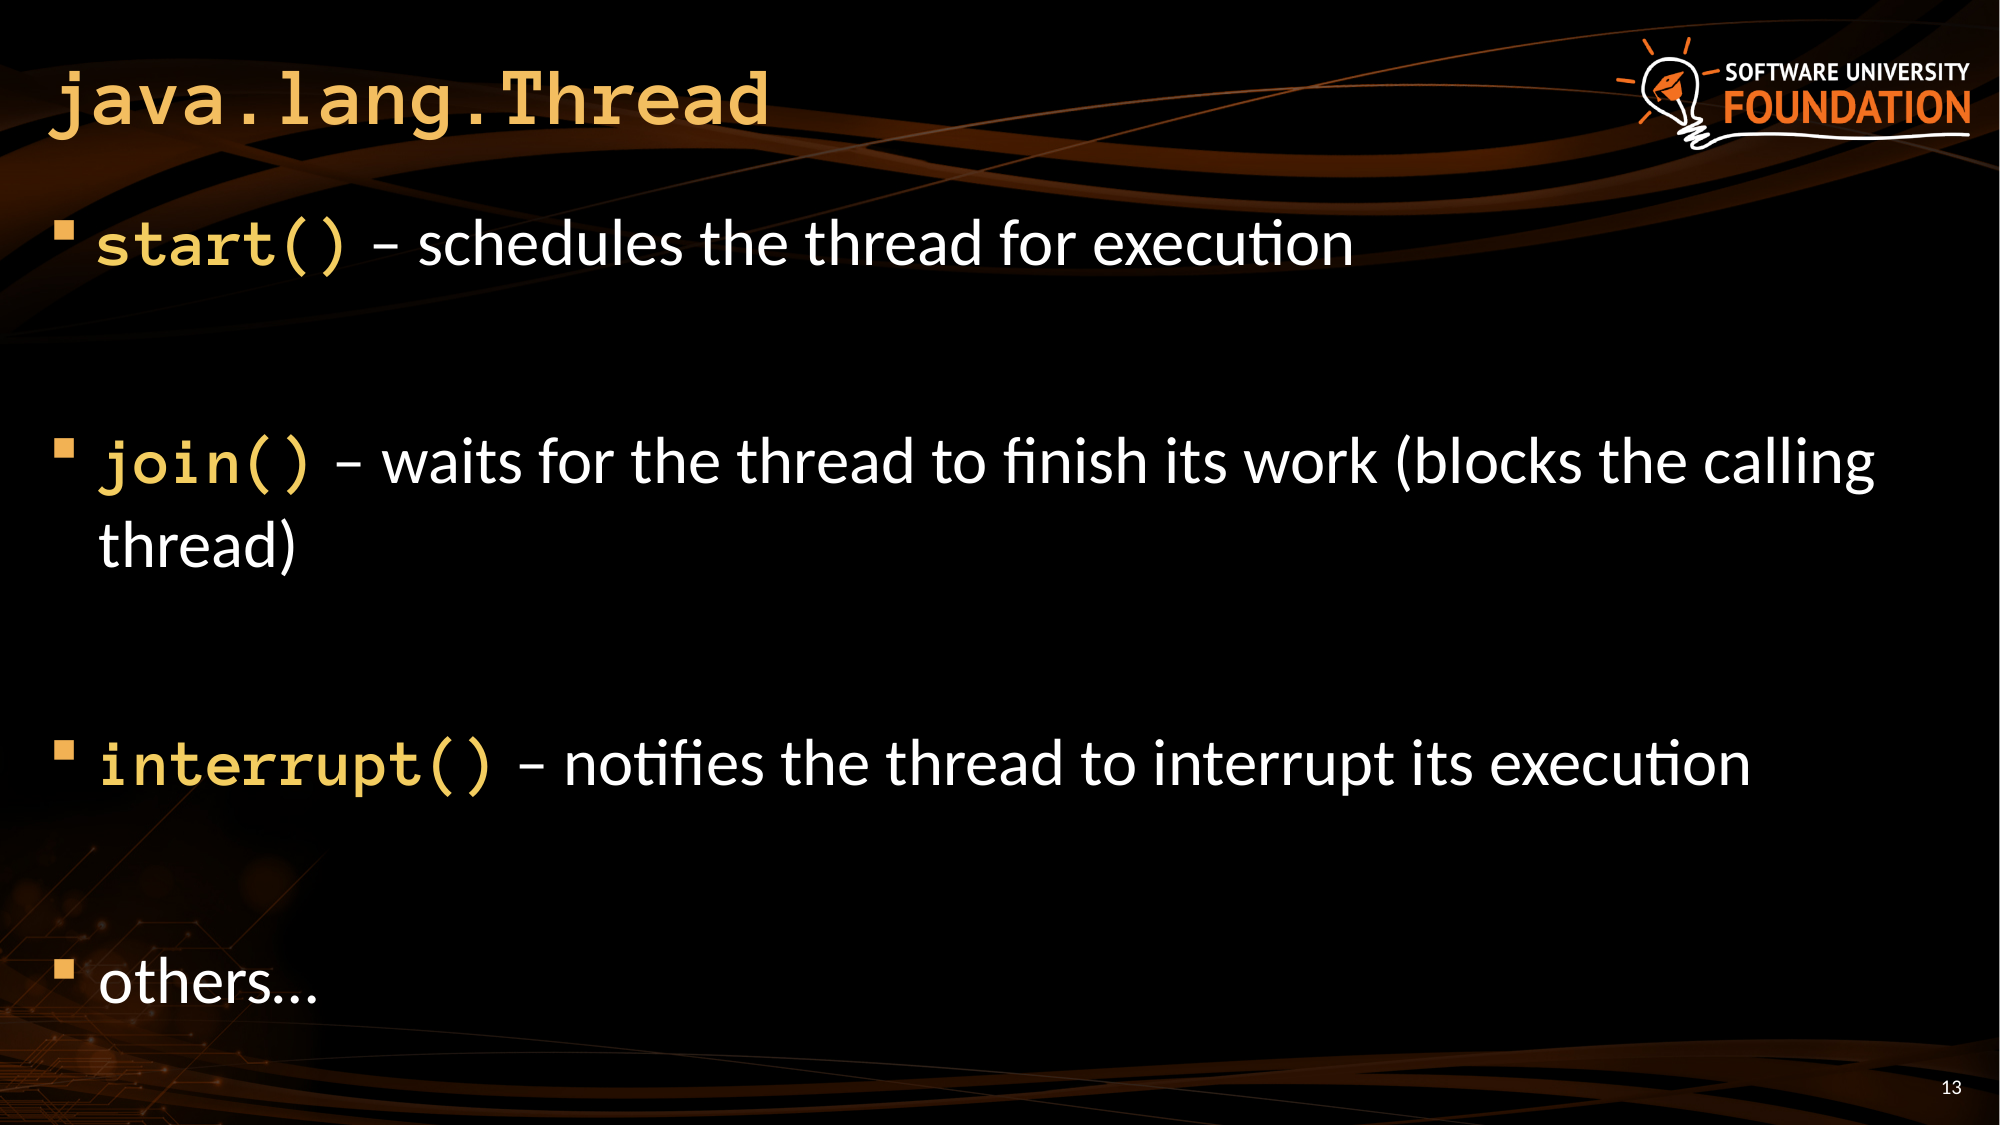

# java.lang.Thread
start() – schedules the thread for execution

join() – waits for the thread to finish its work (blocks the calling thread)

interrupt() – notifies the thread to interrupt its execution

others…
13